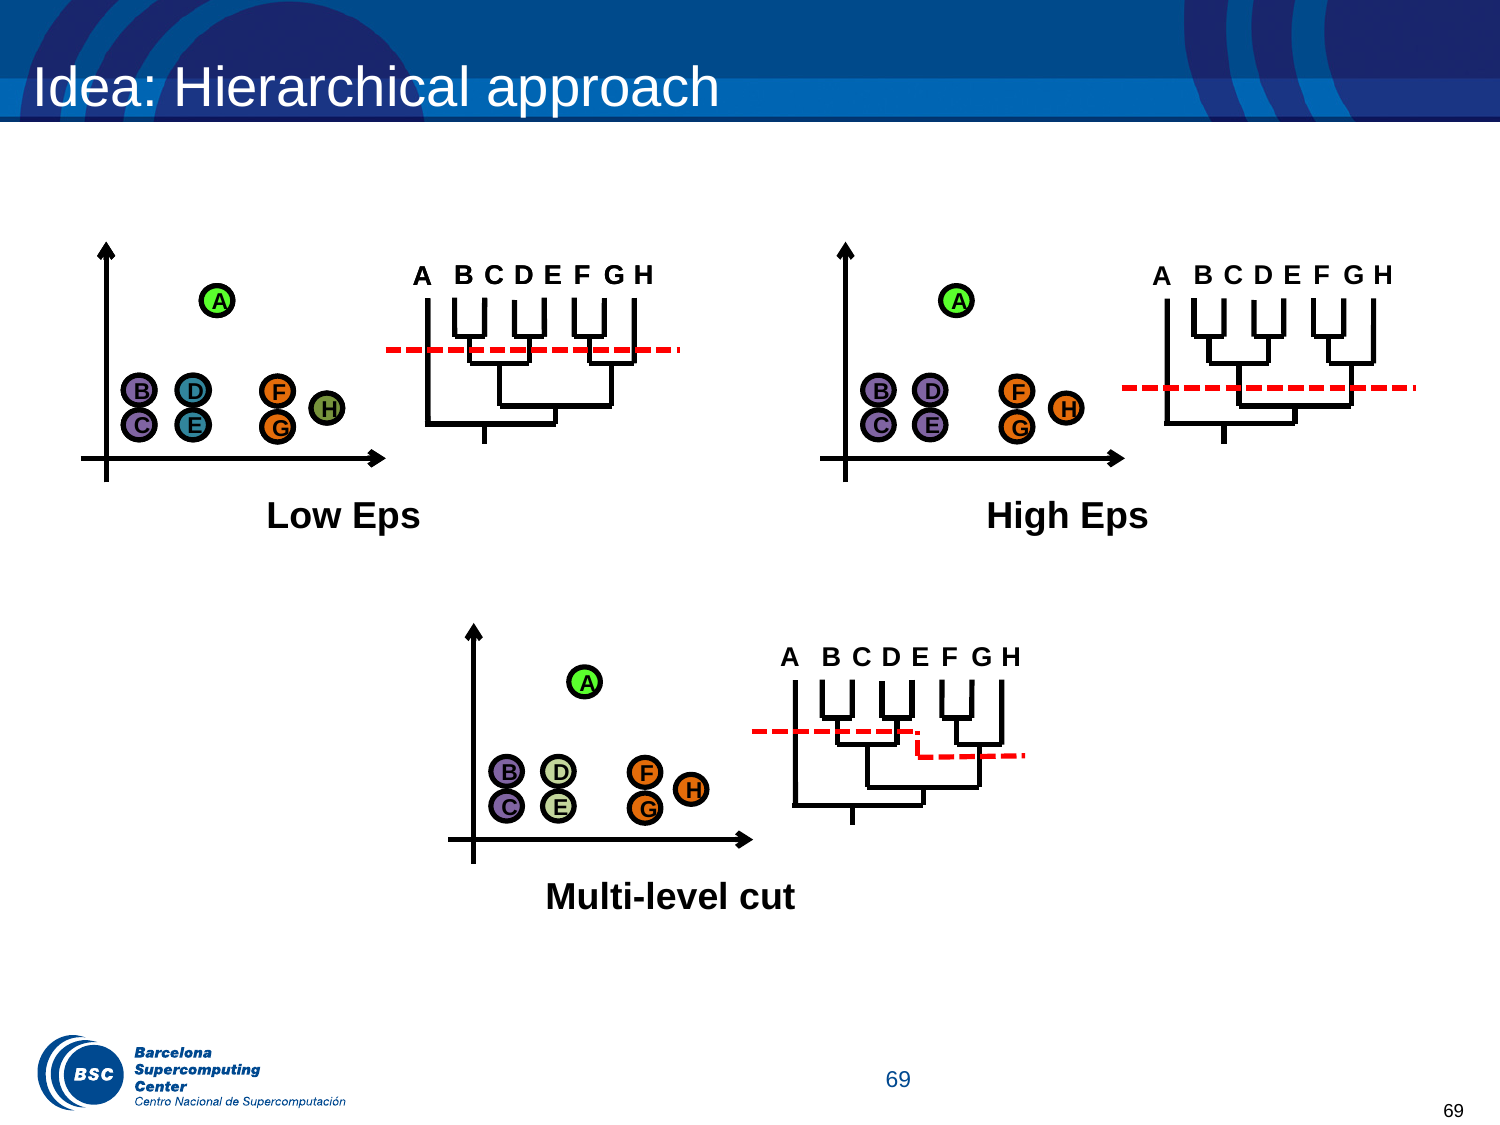

# Idea: Hierarchical approach
A
B
C
D
E
F
G
H
A
B
D
F
H
C
E
G
A
B
D
F
H
C
E
G
A
B
C
D
E
F
G
H
A
B
D
F
H
C
E
G
A
B
C
D
E
F
G
H
Low Eps
High Eps
A
B
C
D
E
F
G
H
A
B
D
F
H
C
E
G
Multi-level cut
69